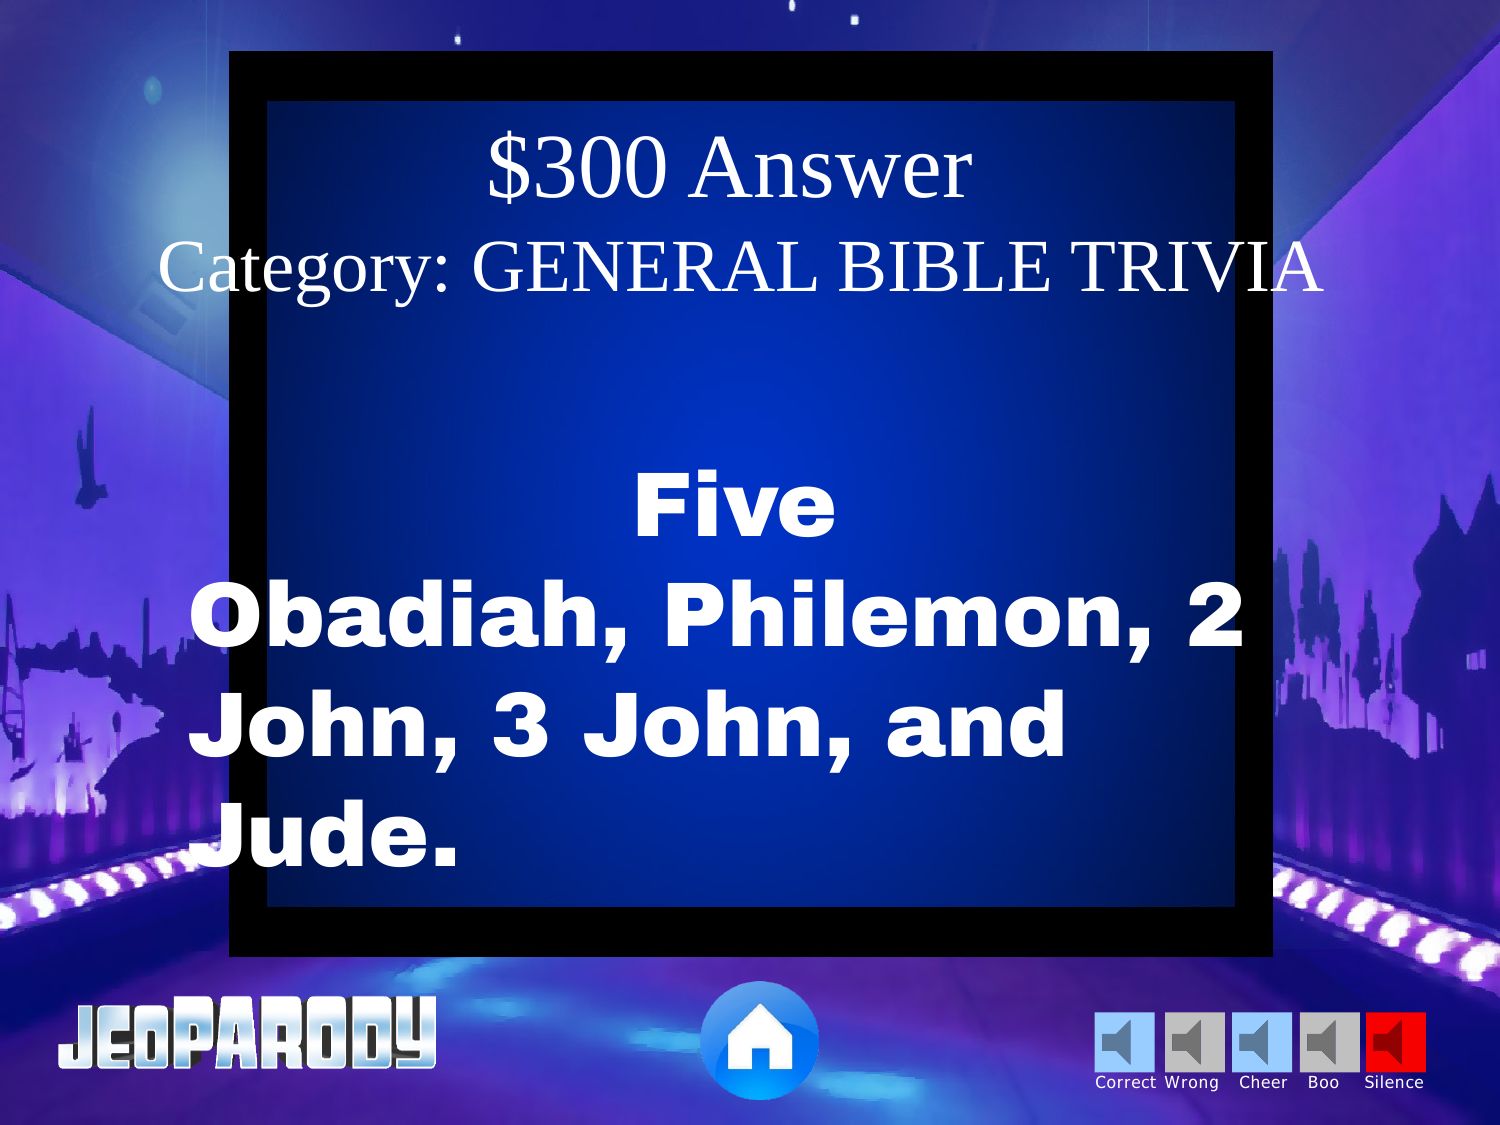

$300 Answer
Category: GENERAL BIBLE TRIVIA
Five
Obadiah, Philemon, 2 John, 3 John, and Jude.